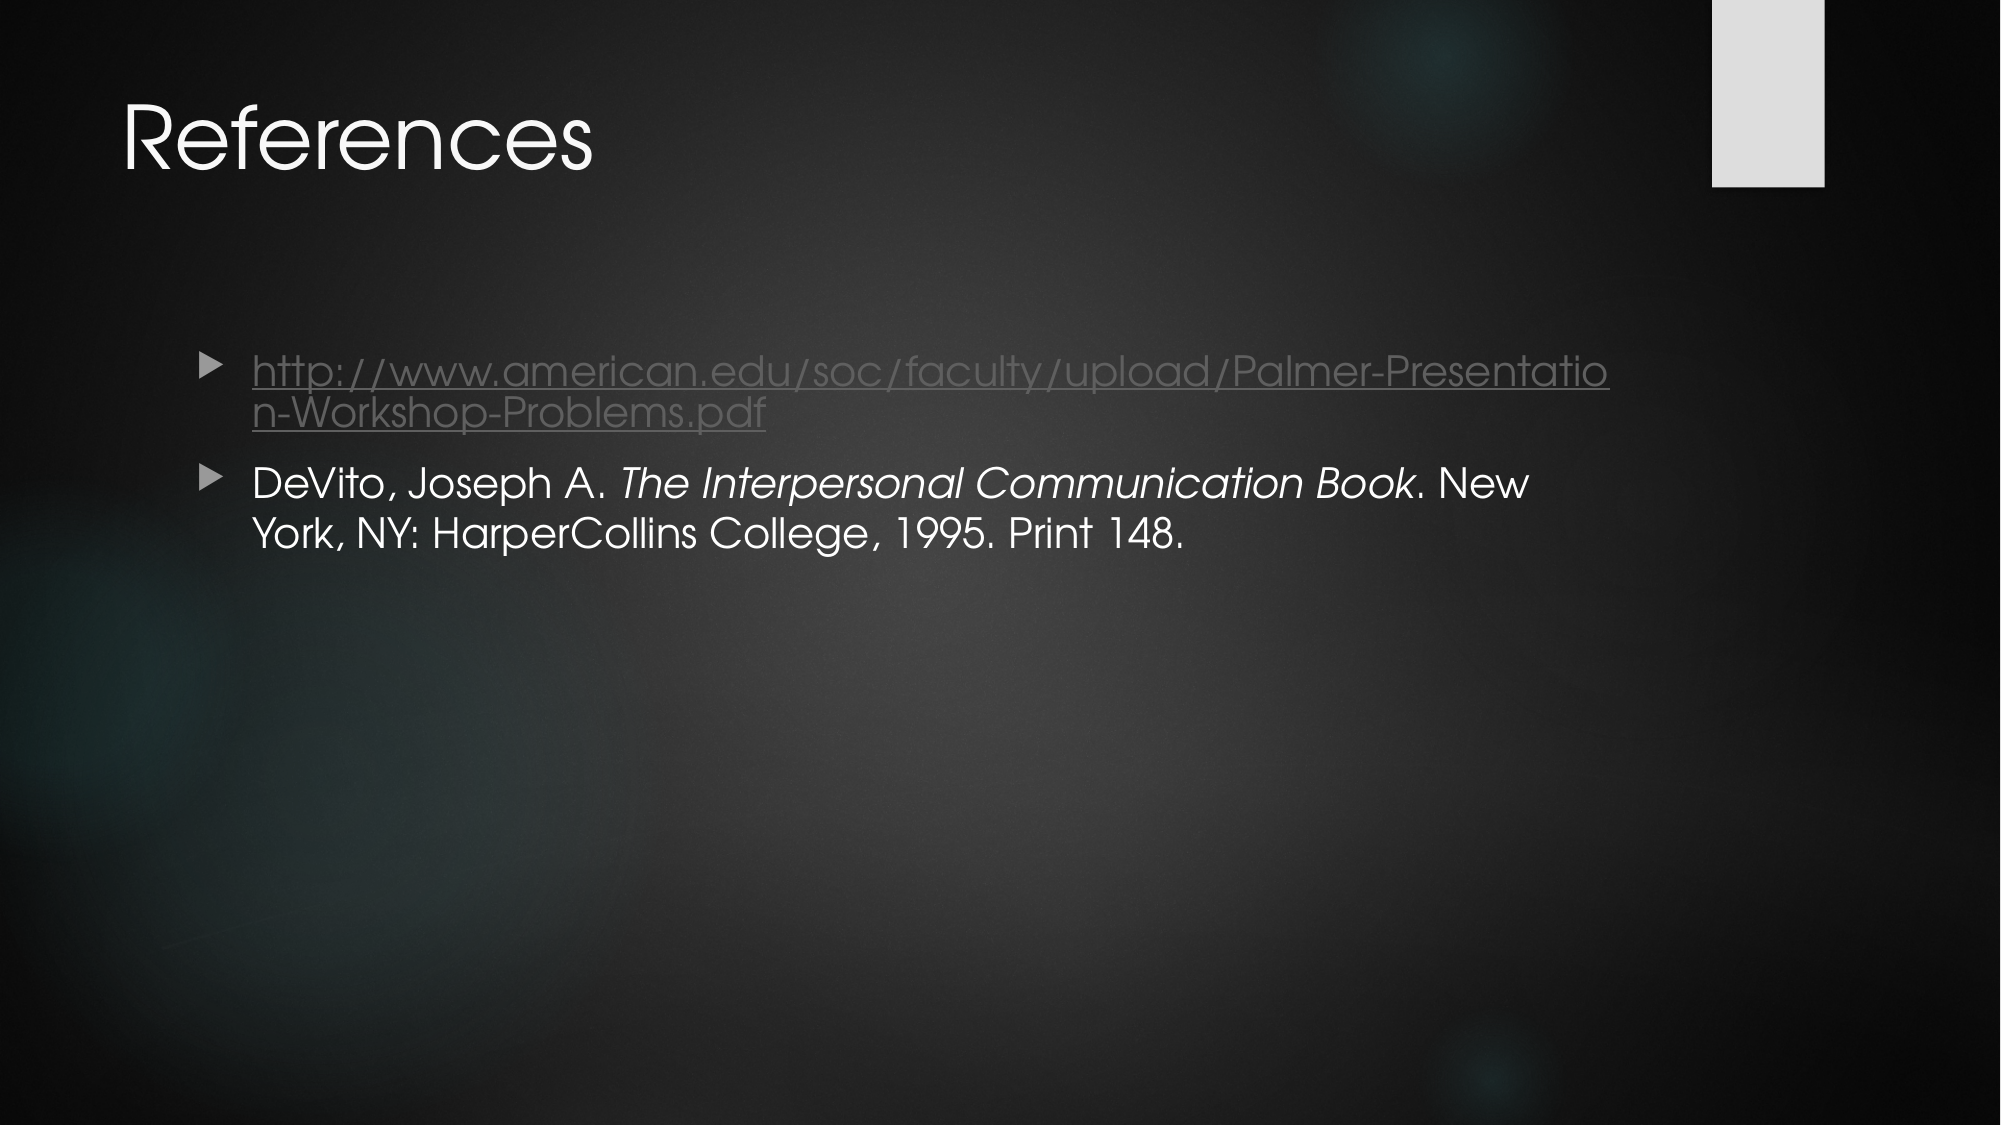

# References
http://www.american.edu/soc/faculty/upload/Palmer-Presentation-Workshop-Problems.pdf
DeVito, Joseph A. The Interpersonal Communication Book. New York, NY: HarperCollins College, 1995. Print 148.